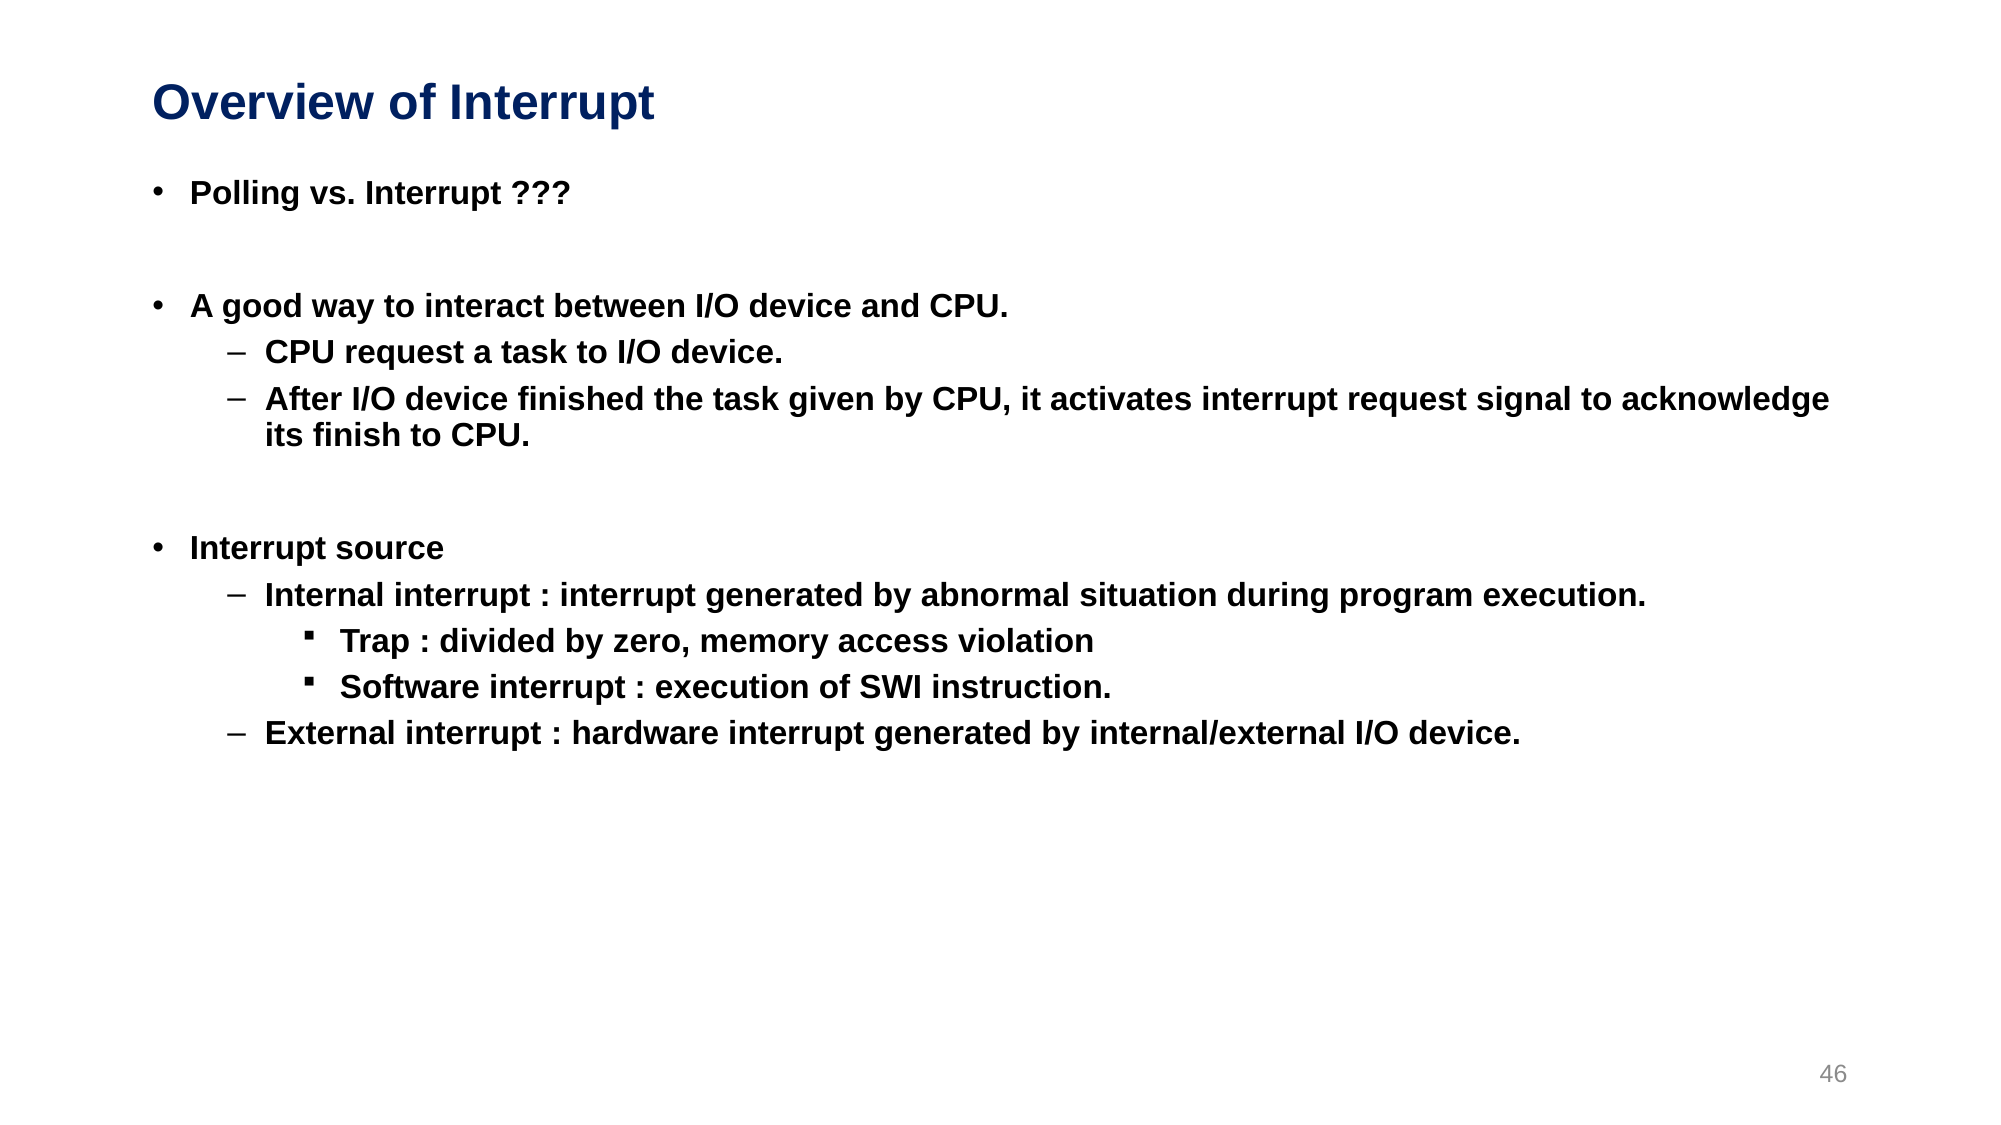

# Overview of Interrupt
Polling vs. Interrupt ???

A good way to interact between I/O device and CPU.
CPU request a task to I/O device.
After I/O device finished the task given by CPU, it activates interrupt request signal to acknowledge its finish to CPU.

Interrupt source
Internal interrupt : interrupt generated by abnormal situation during program execution.
Trap : divided by zero, memory access violation
Software interrupt : execution of SWI instruction.
External interrupt : hardware interrupt generated by internal/external I/O device.

46